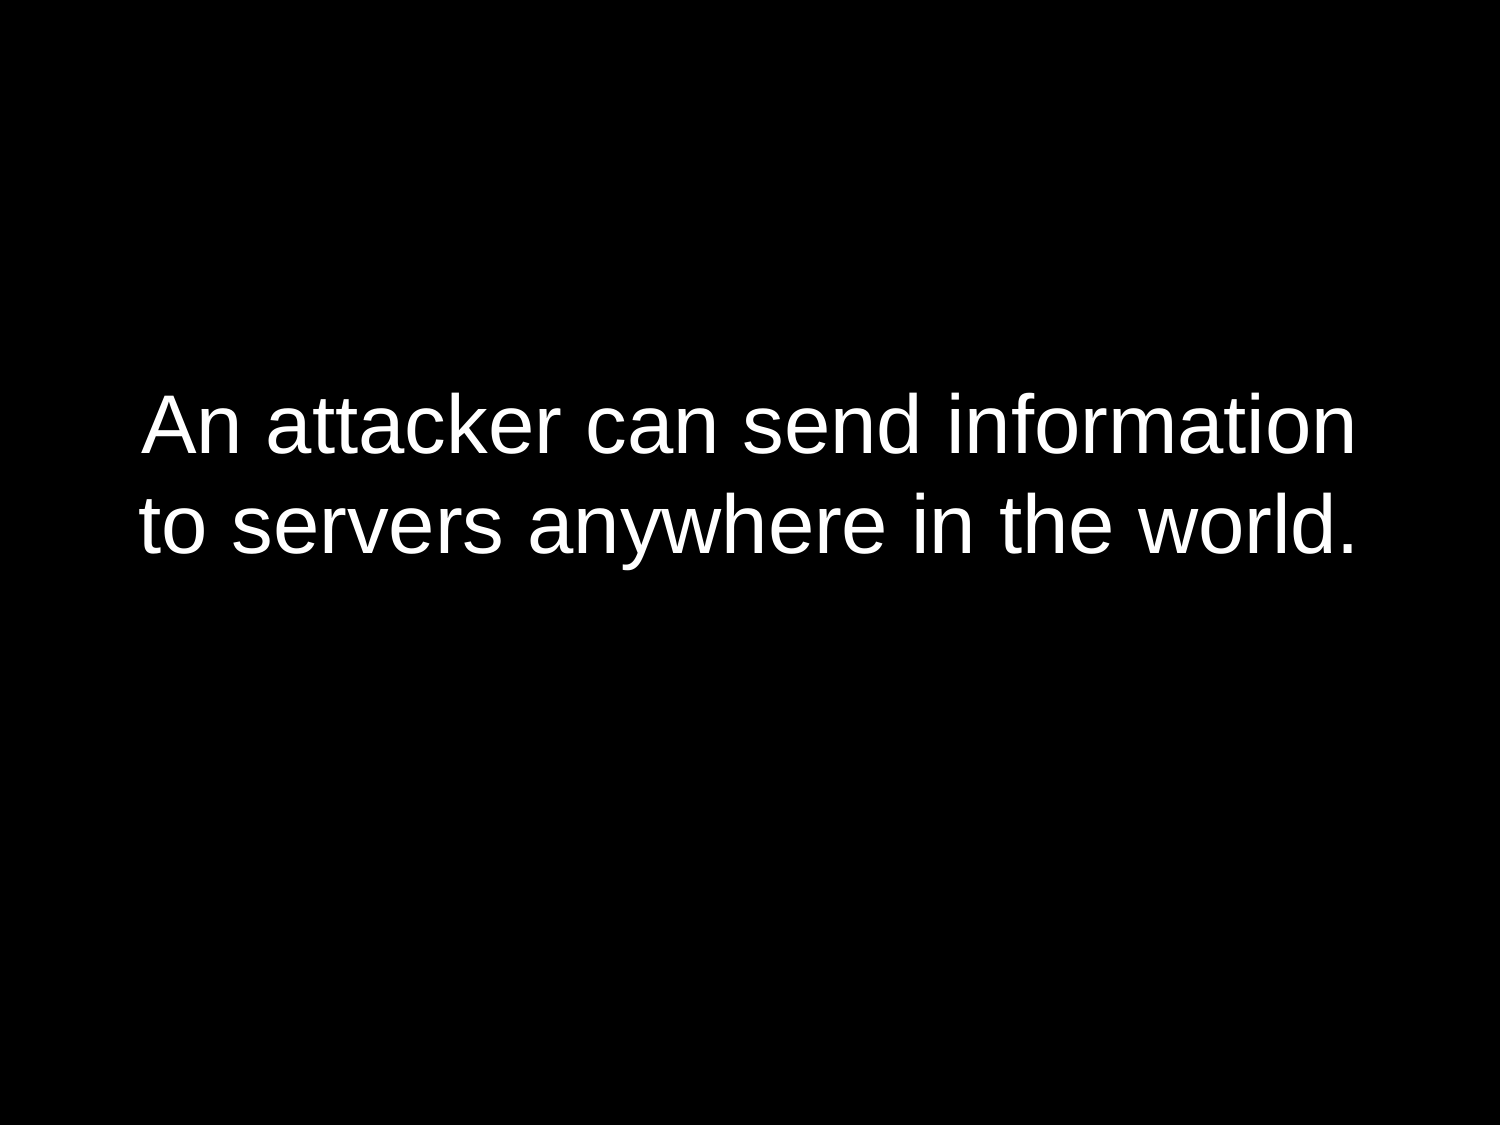

# An attacker can send information to servers anywhere in the world.